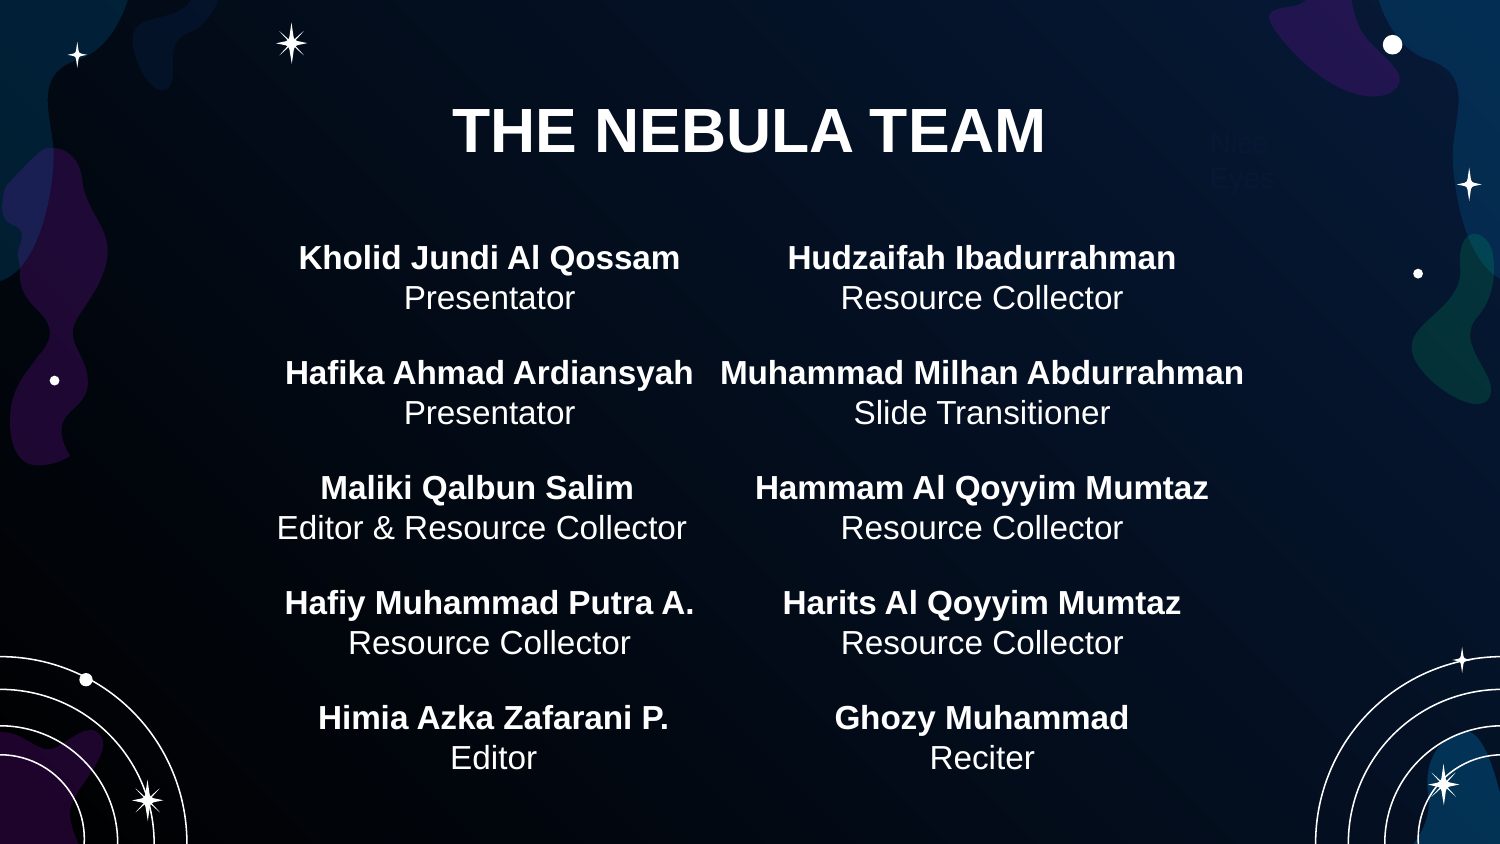

# THE NEBULA TEAM
Nice Eyes
Kholid Jundi Al Qossam
Presentator
Hudzaifah Ibadurrahman
Resource Collector
Hafika Ahmad Ardiansyah
Presentator
Muhammad Milhan Abdurrahman
Slide Transitioner
Maliki Qalbun Salim
 Editor & Resource Collector
Hammam Al Qoyyim Mumtaz
Resource Collector
Hafiy Muhammad Putra A.
Resource Collector
Harits Al Qoyyim Mumtaz
Resource Collector
Himia Azka Zafarani P.
Editor
Ghozy Muhammad
Reciter